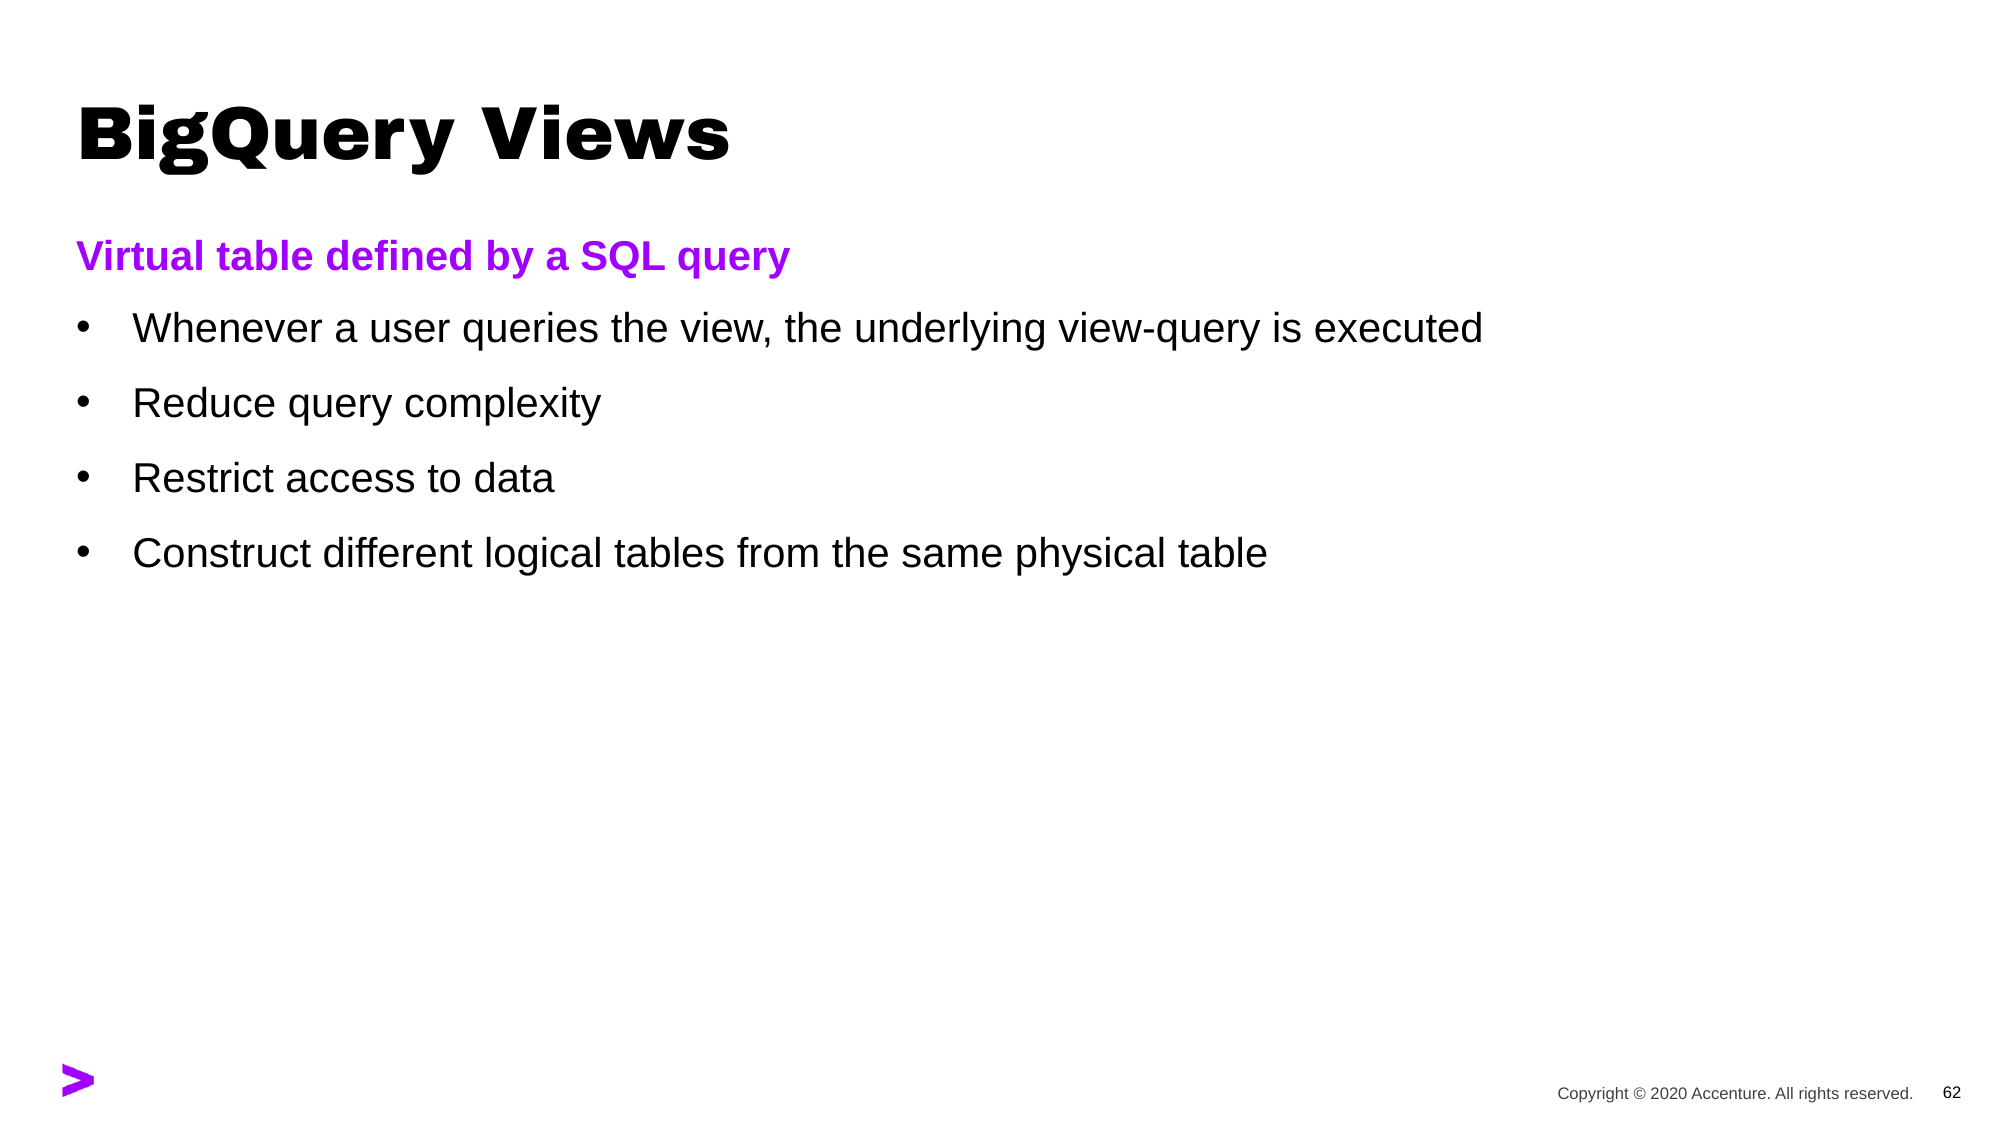

# BigQuery Views
Virtual table defined by a SQL query
Whenever a user queries the view, the underlying view-query is executed
Reduce query complexity
Restrict access to data
Construct different logical tables from the same physical table
62